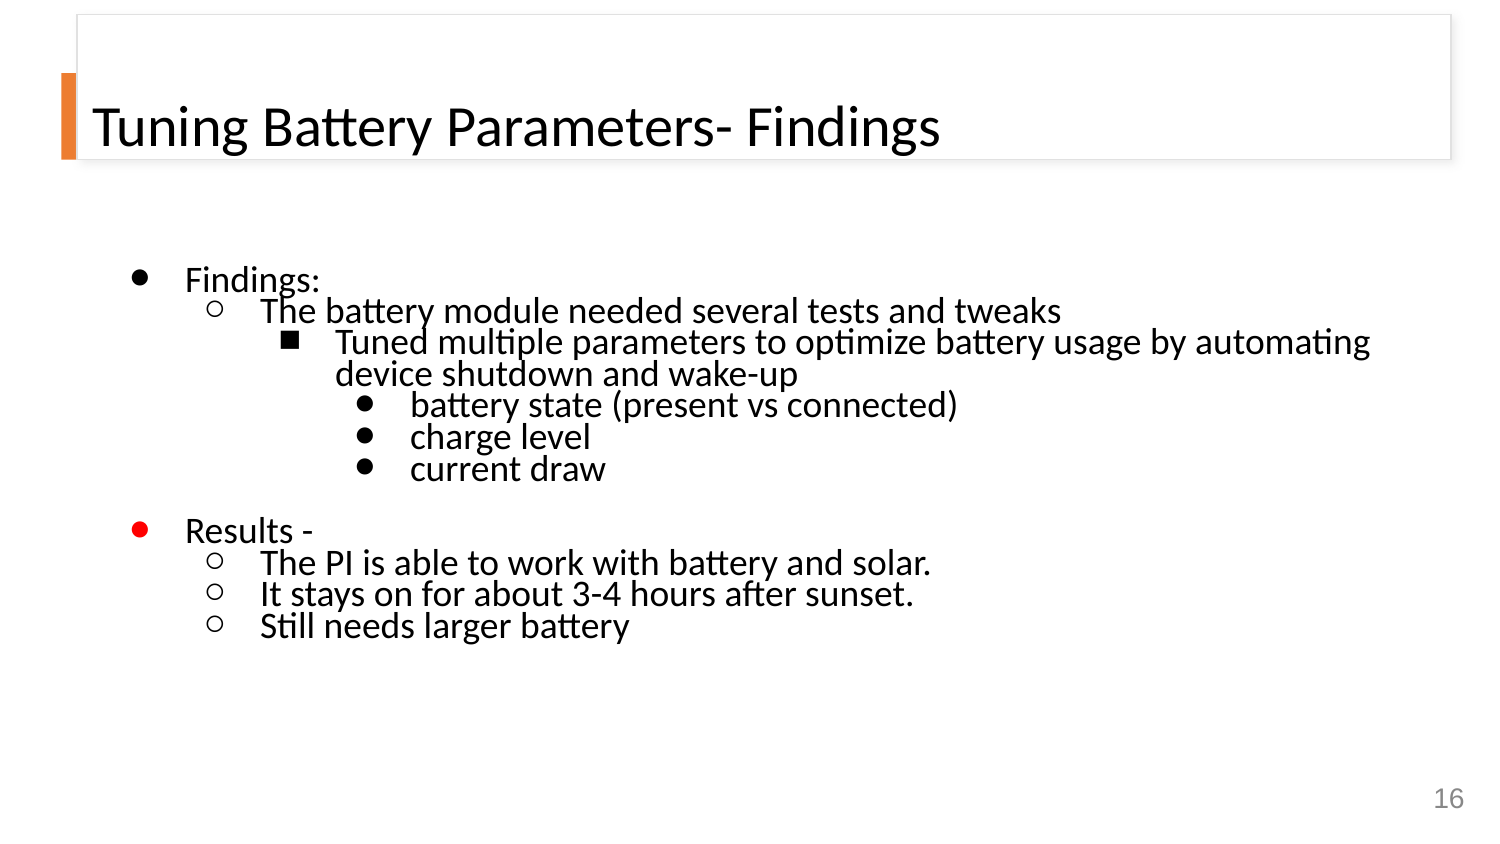

# Tuning Battery Parameters- Findings

Findings:
The battery module needed several tests and tweaks
Tuned multiple parameters to optimize battery usage by automating device shutdown and wake-up
battery state (present vs connected)
charge level
current draw

Results -
The PI is able to work with battery and solar.
It stays on for about 3-4 hours after sunset.
Still needs larger battery
16